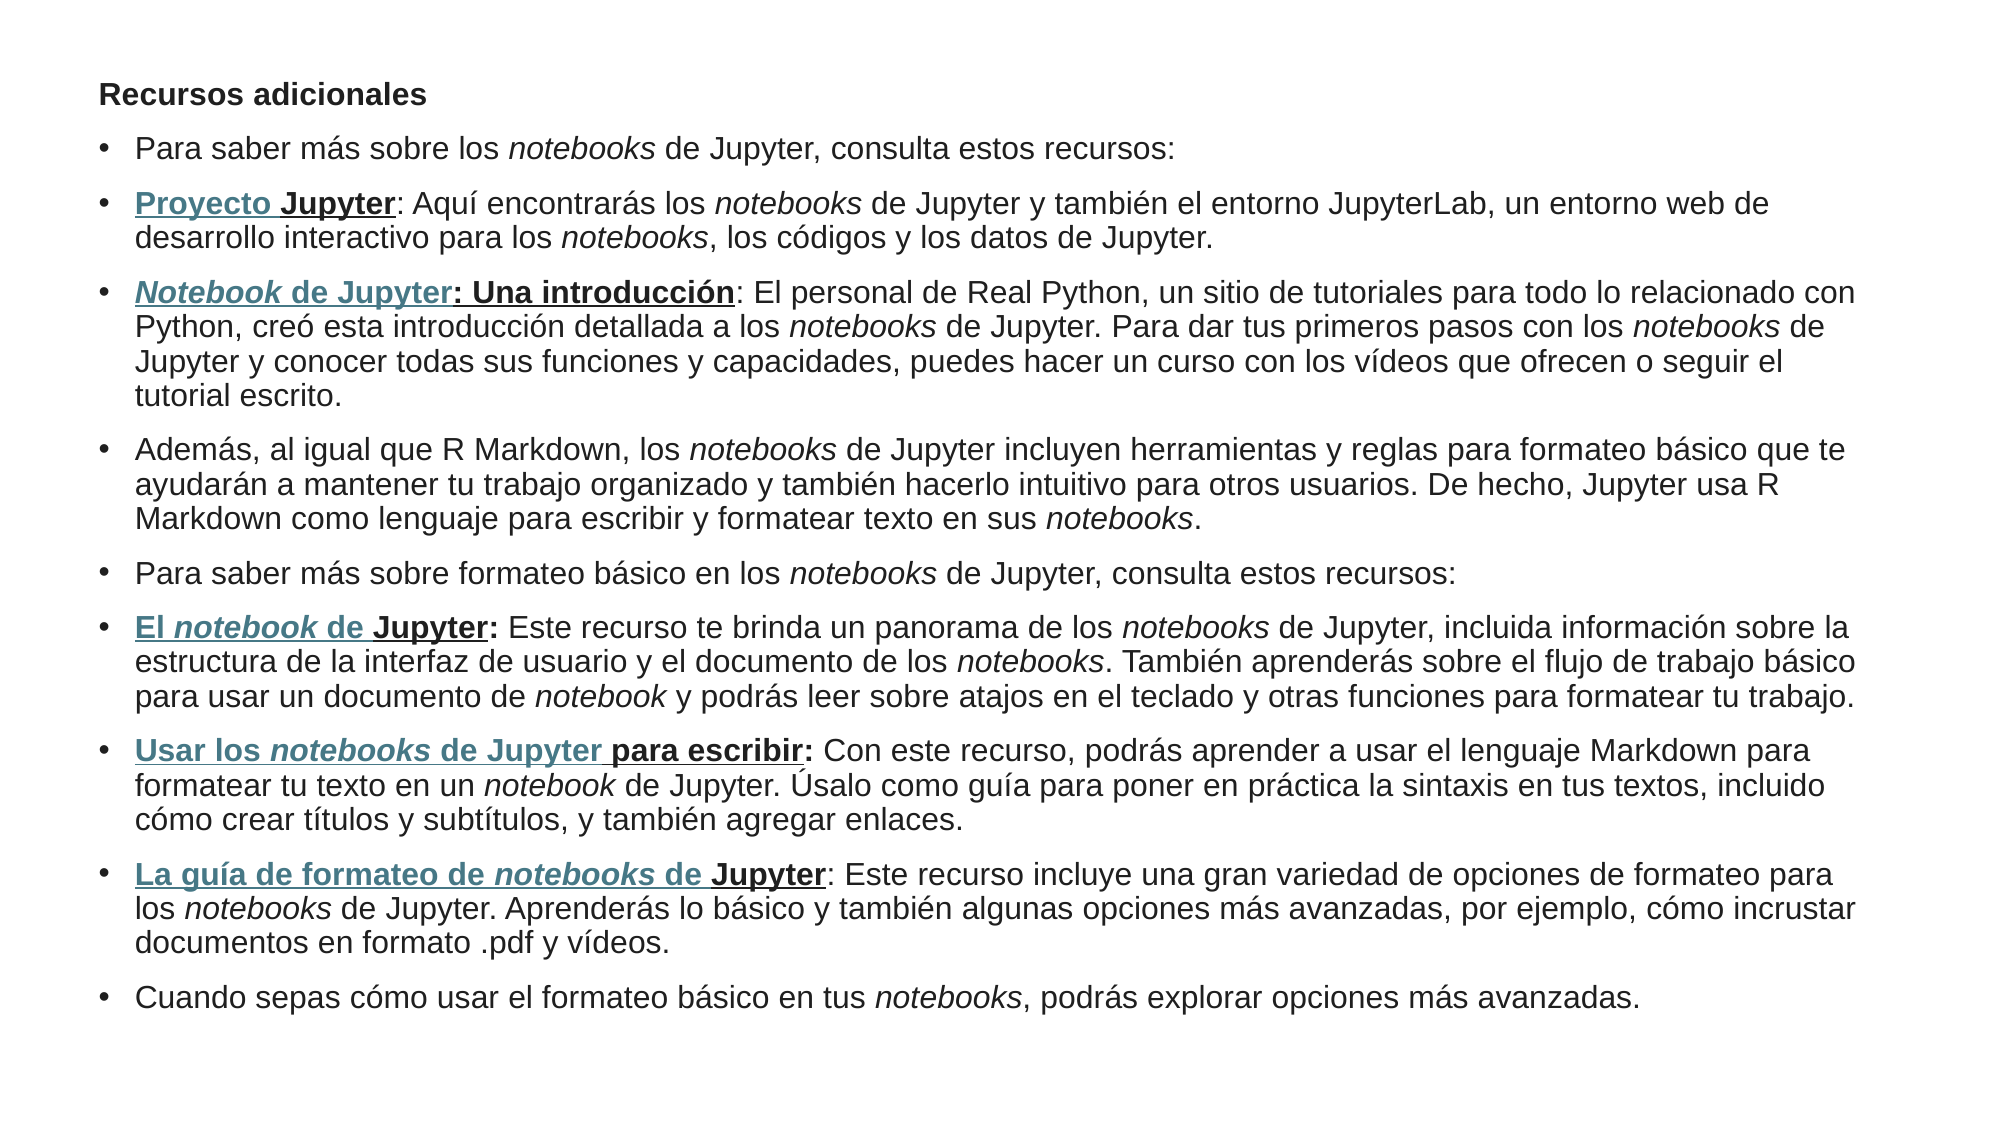

Recursos adicionales
Para saber más sobre los notebooks de Jupyter, consulta estos recursos:
Proyecto Jupyter: Aquí encontrarás los notebooks de Jupyter y también el entorno JupyterLab, un entorno web de desarrollo interactivo para los notebooks, los códigos y los datos de Jupyter.
Notebook de Jupyter: Una introducción: El personal de Real Python, un sitio de tutoriales para todo lo relacionado con Python, creó esta introducción detallada a los notebooks de Jupyter. Para dar tus primeros pasos con los notebooks de Jupyter y conocer todas sus funciones y capacidades, puedes hacer un curso con los vídeos que ofrecen o seguir el tutorial escrito.
Además, al igual que R Markdown, los notebooks de Jupyter incluyen herramientas y reglas para formateo básico que te ayudarán a mantener tu trabajo organizado y también hacerlo intuitivo para otros usuarios. De hecho, Jupyter usa R Markdown como lenguaje para escribir y formatear texto en sus notebooks.
Para saber más sobre formateo básico en los notebooks de Jupyter, consulta estos recursos:
El notebook de Jupyter: Este recurso te brinda un panorama de los notebooks de Jupyter, incluida información sobre la estructura de la interfaz de usuario y el documento de los notebooks. También aprenderás sobre el flujo de trabajo básico para usar un documento de notebook y podrás leer sobre atajos en el teclado y otras funciones para formatear tu trabajo.
Usar los notebooks de Jupyter para escribir: Con este recurso, podrás aprender a usar el lenguaje Markdown para formatear tu texto en un notebook de Jupyter. Úsalo como guía para poner en práctica la sintaxis en tus textos, incluido cómo crear títulos y subtítulos, y también agregar enlaces.
La guía de formateo de notebooks de Jupyter: Este recurso incluye una gran variedad de opciones de formateo para los notebooks de Jupyter. Aprenderás lo básico y también algunas opciones más avanzadas, por ejemplo, cómo incrustar documentos en formato .pdf y vídeos.
Cuando sepas cómo usar el formateo básico en tus notebooks, podrás explorar opciones más avanzadas.